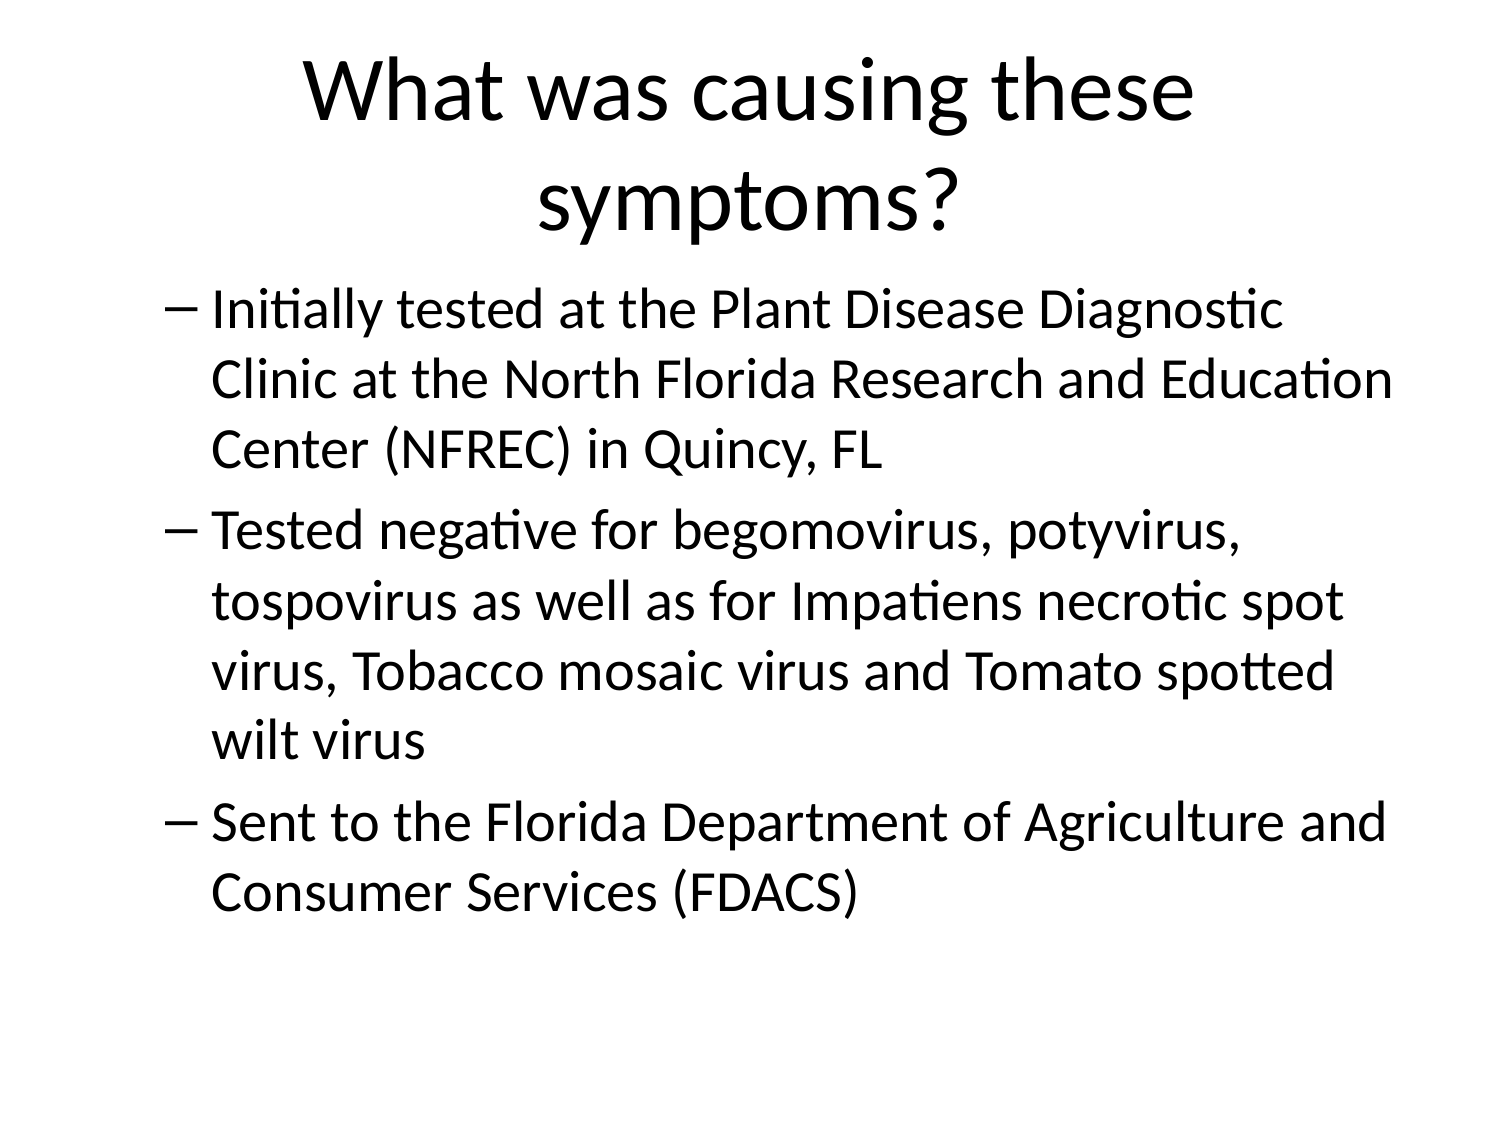

# What was causing these symptoms?
Initially tested at the Plant Disease Diagnostic Clinic at the North Florida Research and Education Center (NFREC) in Quincy, FL
Tested negative for begomovirus, potyvirus, tospovirus as well as for Impatiens necrotic spot virus, Tobacco mosaic virus and Tomato spotted wilt virus
Sent to the Florida Department of Agriculture and Consumer Services (FDACS)